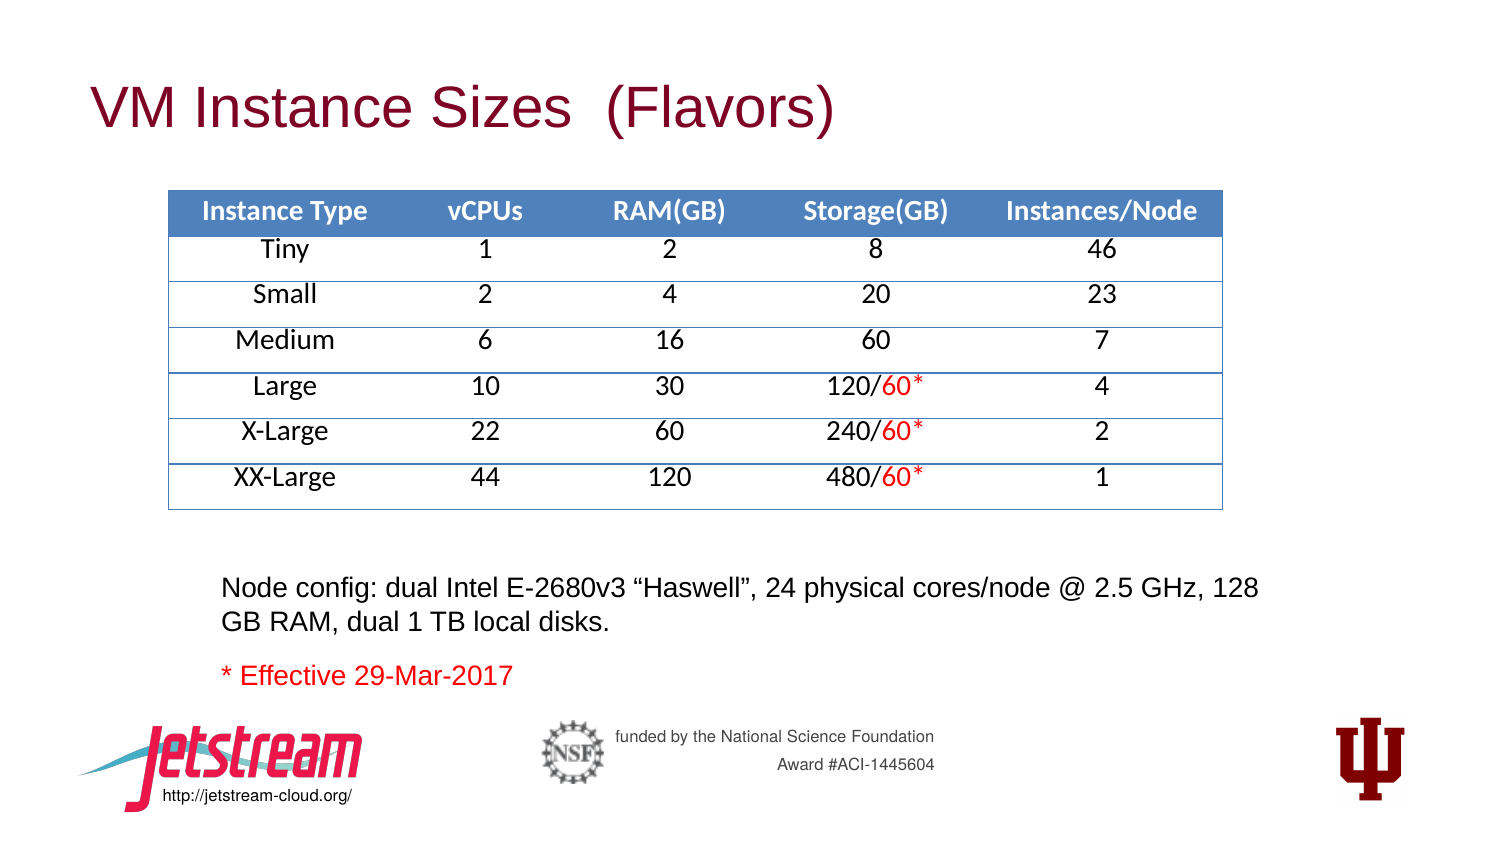

# VM Instance Sizes  (Flavors)
| Instance Type | vCPUs | RAM(GB) | Storage(GB) | Instances/Node |
| --- | --- | --- | --- | --- |
| Tiny | 1 | 2 | 8 | 46 |
| Small | 2 | 4 | 20 | 23 |
| Medium | 6 | 16 | 60 | 7 |
| Large | 10 | 30 | 120/60\* | 4 |
| X-Large | 22 | 60 | 240/60\* | 2 |
| XX-Large | 44 | 120 | 480/60\* | 1 |
Node config: dual Intel E-2680v3 “Haswell”, 24 physical cores/node @ 2.5 GHz, 128 GB RAM, dual 1 TB local disks.

* Effective 29-Mar-2017